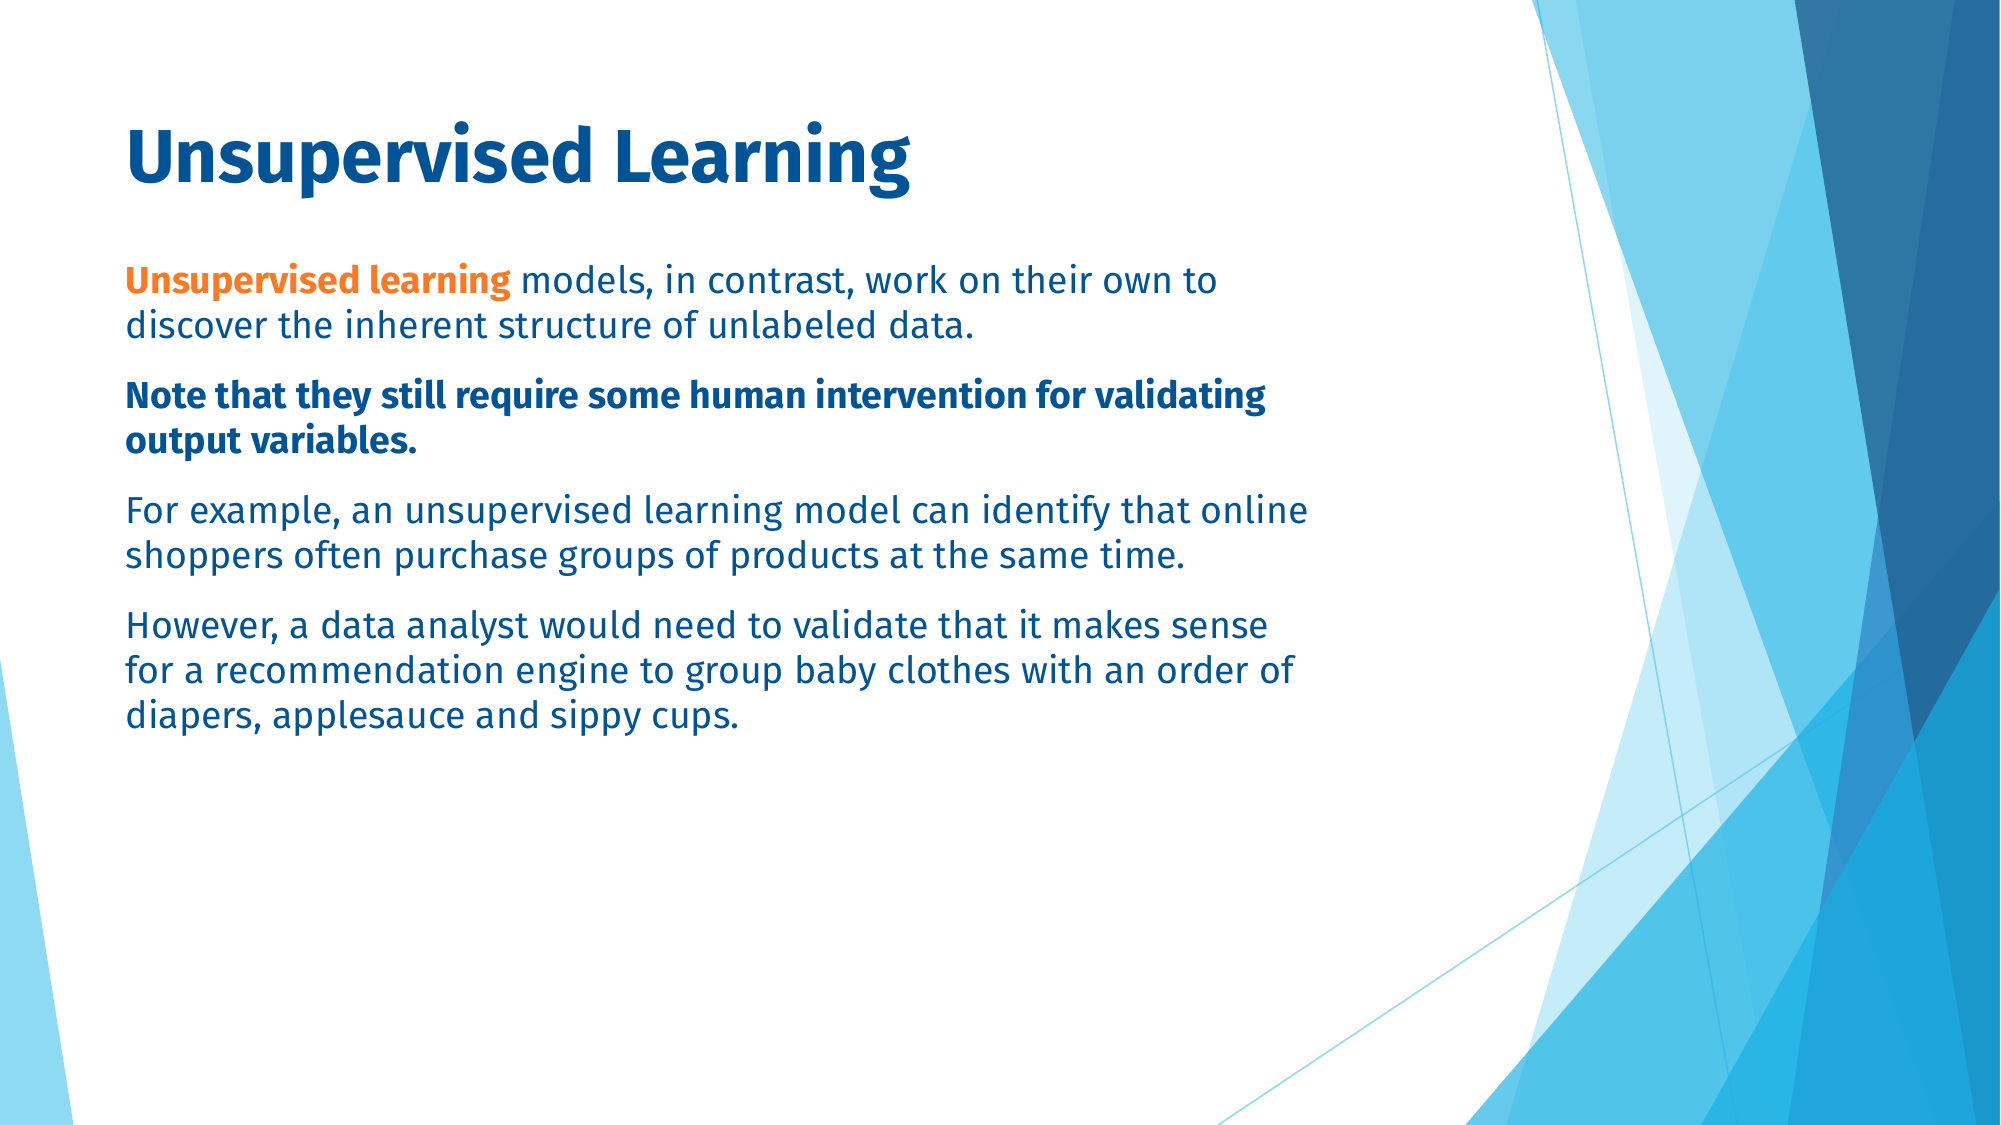

# Unsupervised Learning
Unsupervised learning models, in contrast, work on their own to discover the inherent structure of unlabeled data.
Note that they still require some human intervention for validating output variables.
For example, an unsupervised learning model can identify that online shoppers often purchase groups of products at the same time.
However, a data analyst would need to validate that it makes sense for a recommendation engine to group baby clothes with an order of diapers, applesauce and sippy cups.